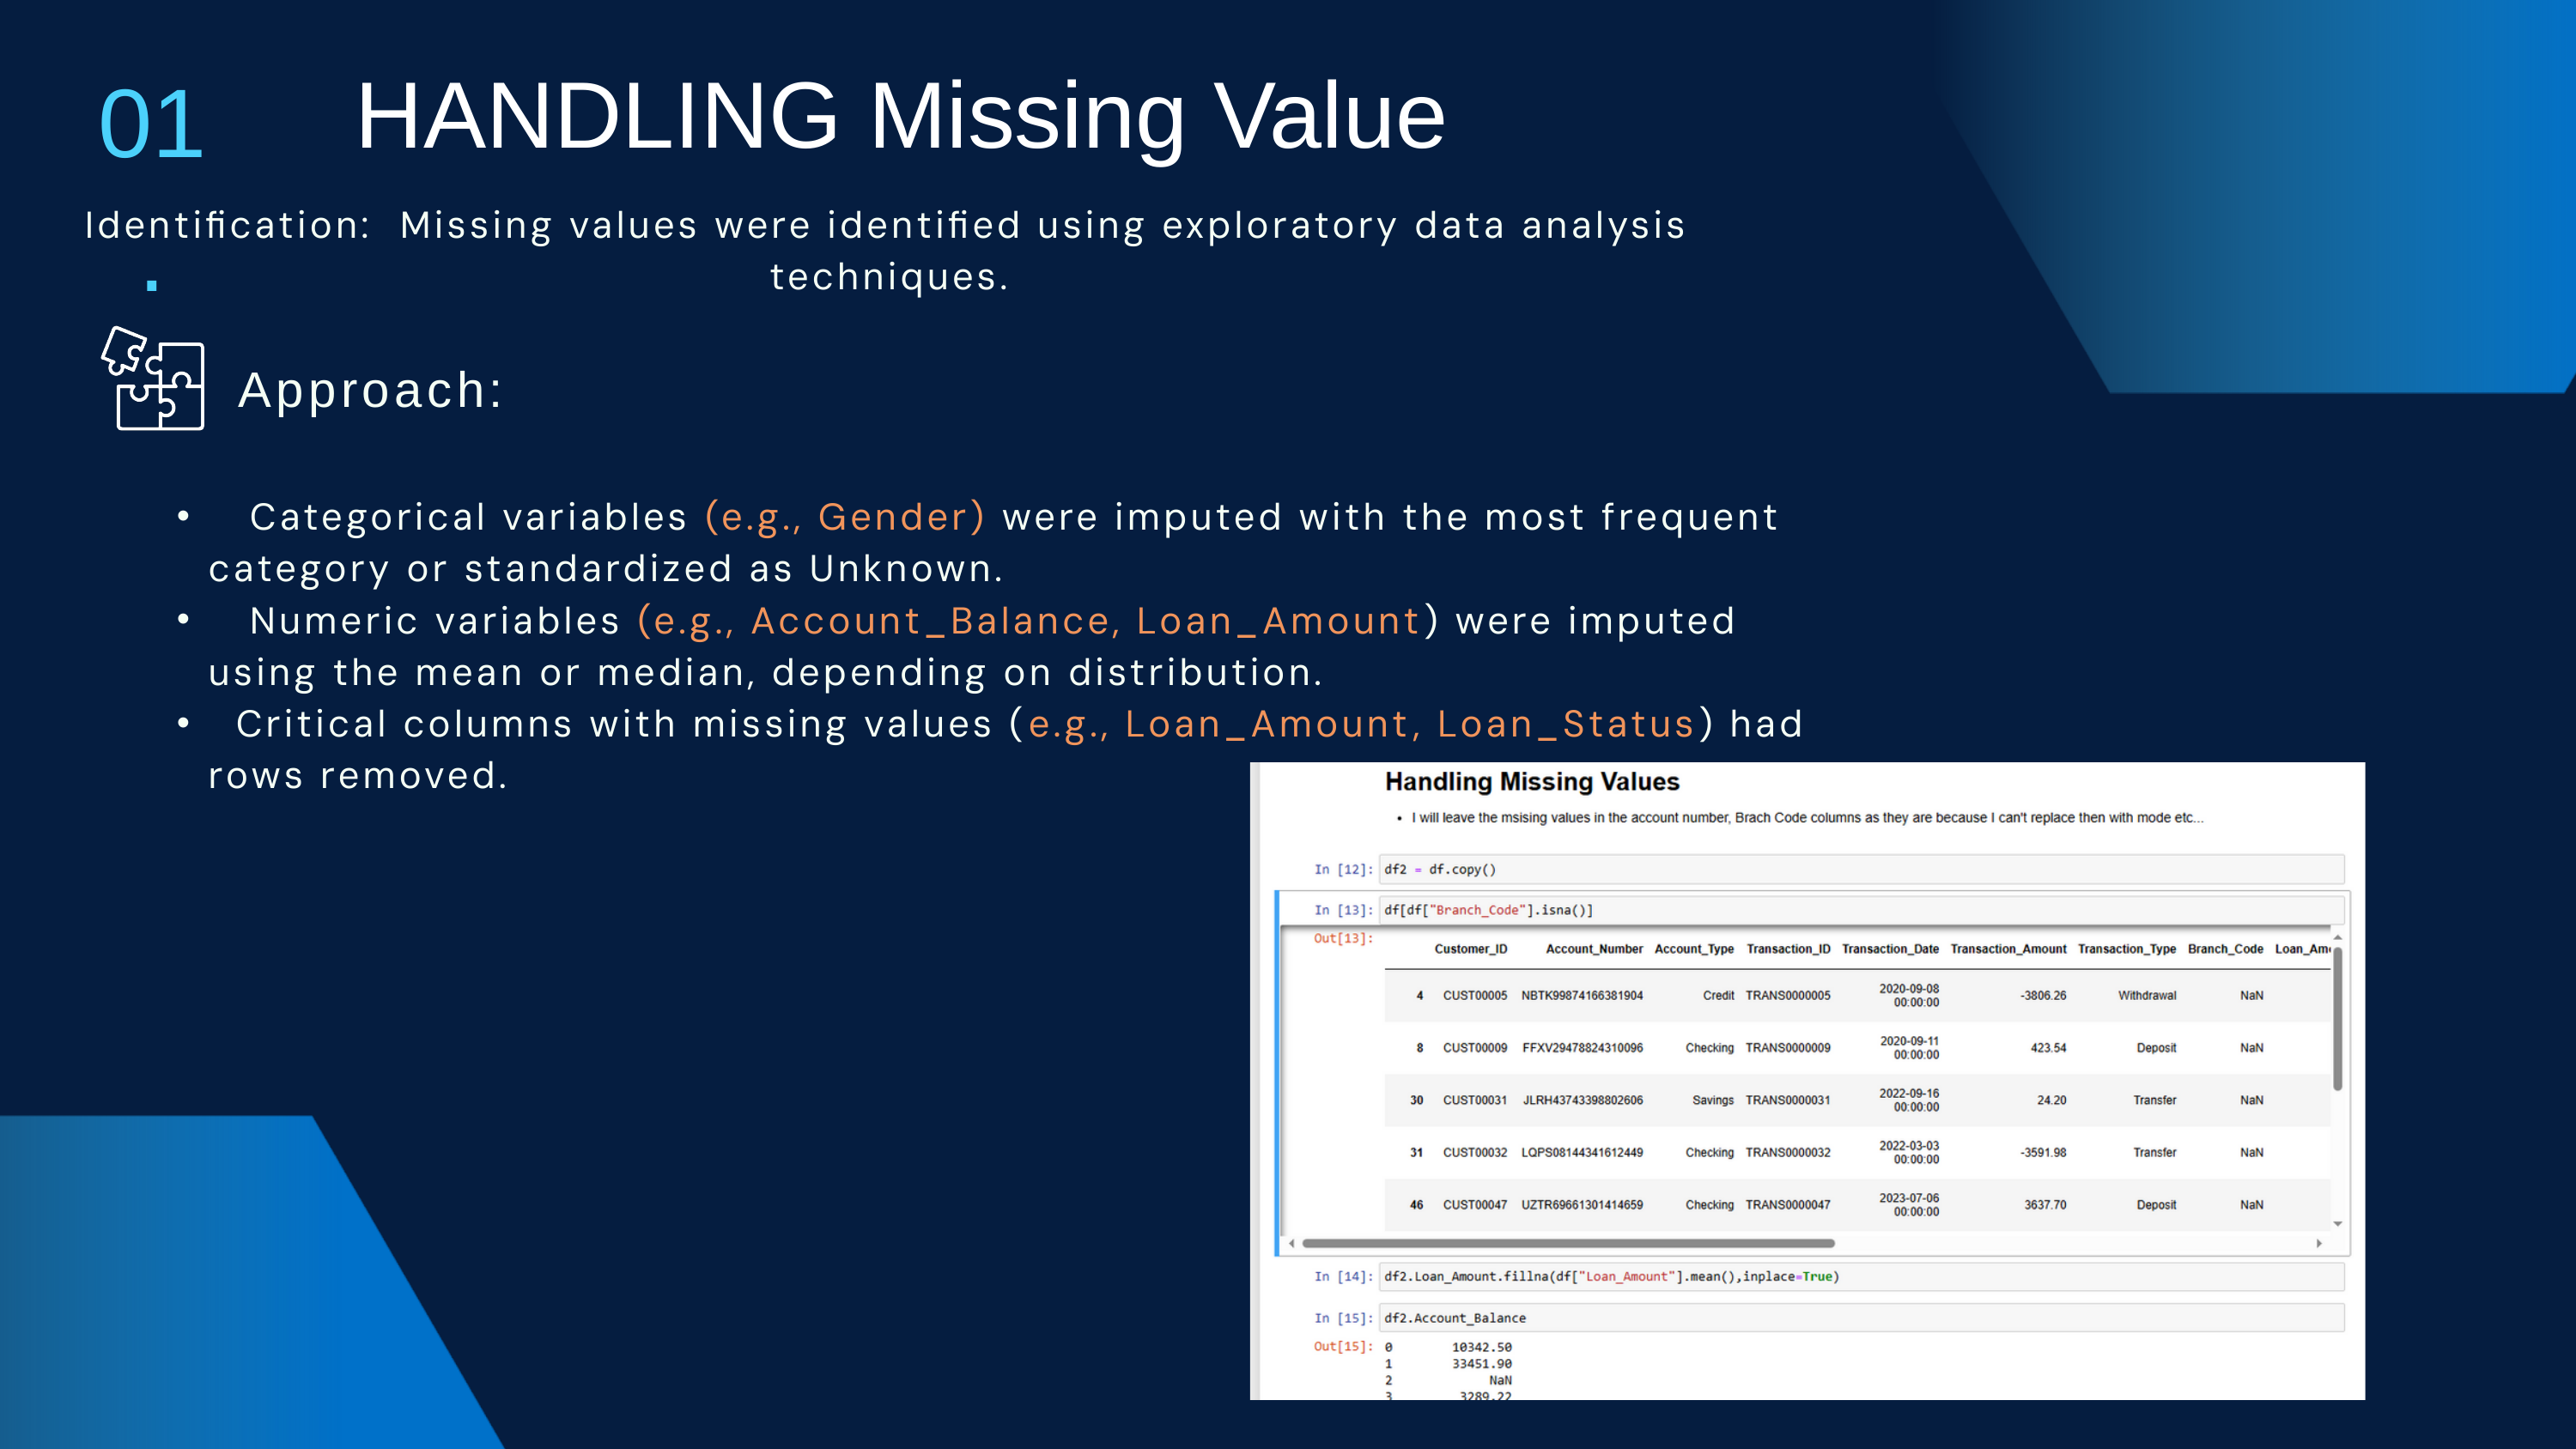

01.
 HANDLING Missing Value
Identification:  Missing values were identified using exploratory data analysis techniques.

     Approach:

   Categorical variables (e.g., Gender) were imputed with the most frequent category or standardized as Unknown.
   Numeric variables (e.g., Account_Balance, Loan_Amount) were imputed using the mean or median, depending on distribution.
  Critical columns with missing values (e.g., Loan_Amount, Loan_Status) had rows removed.